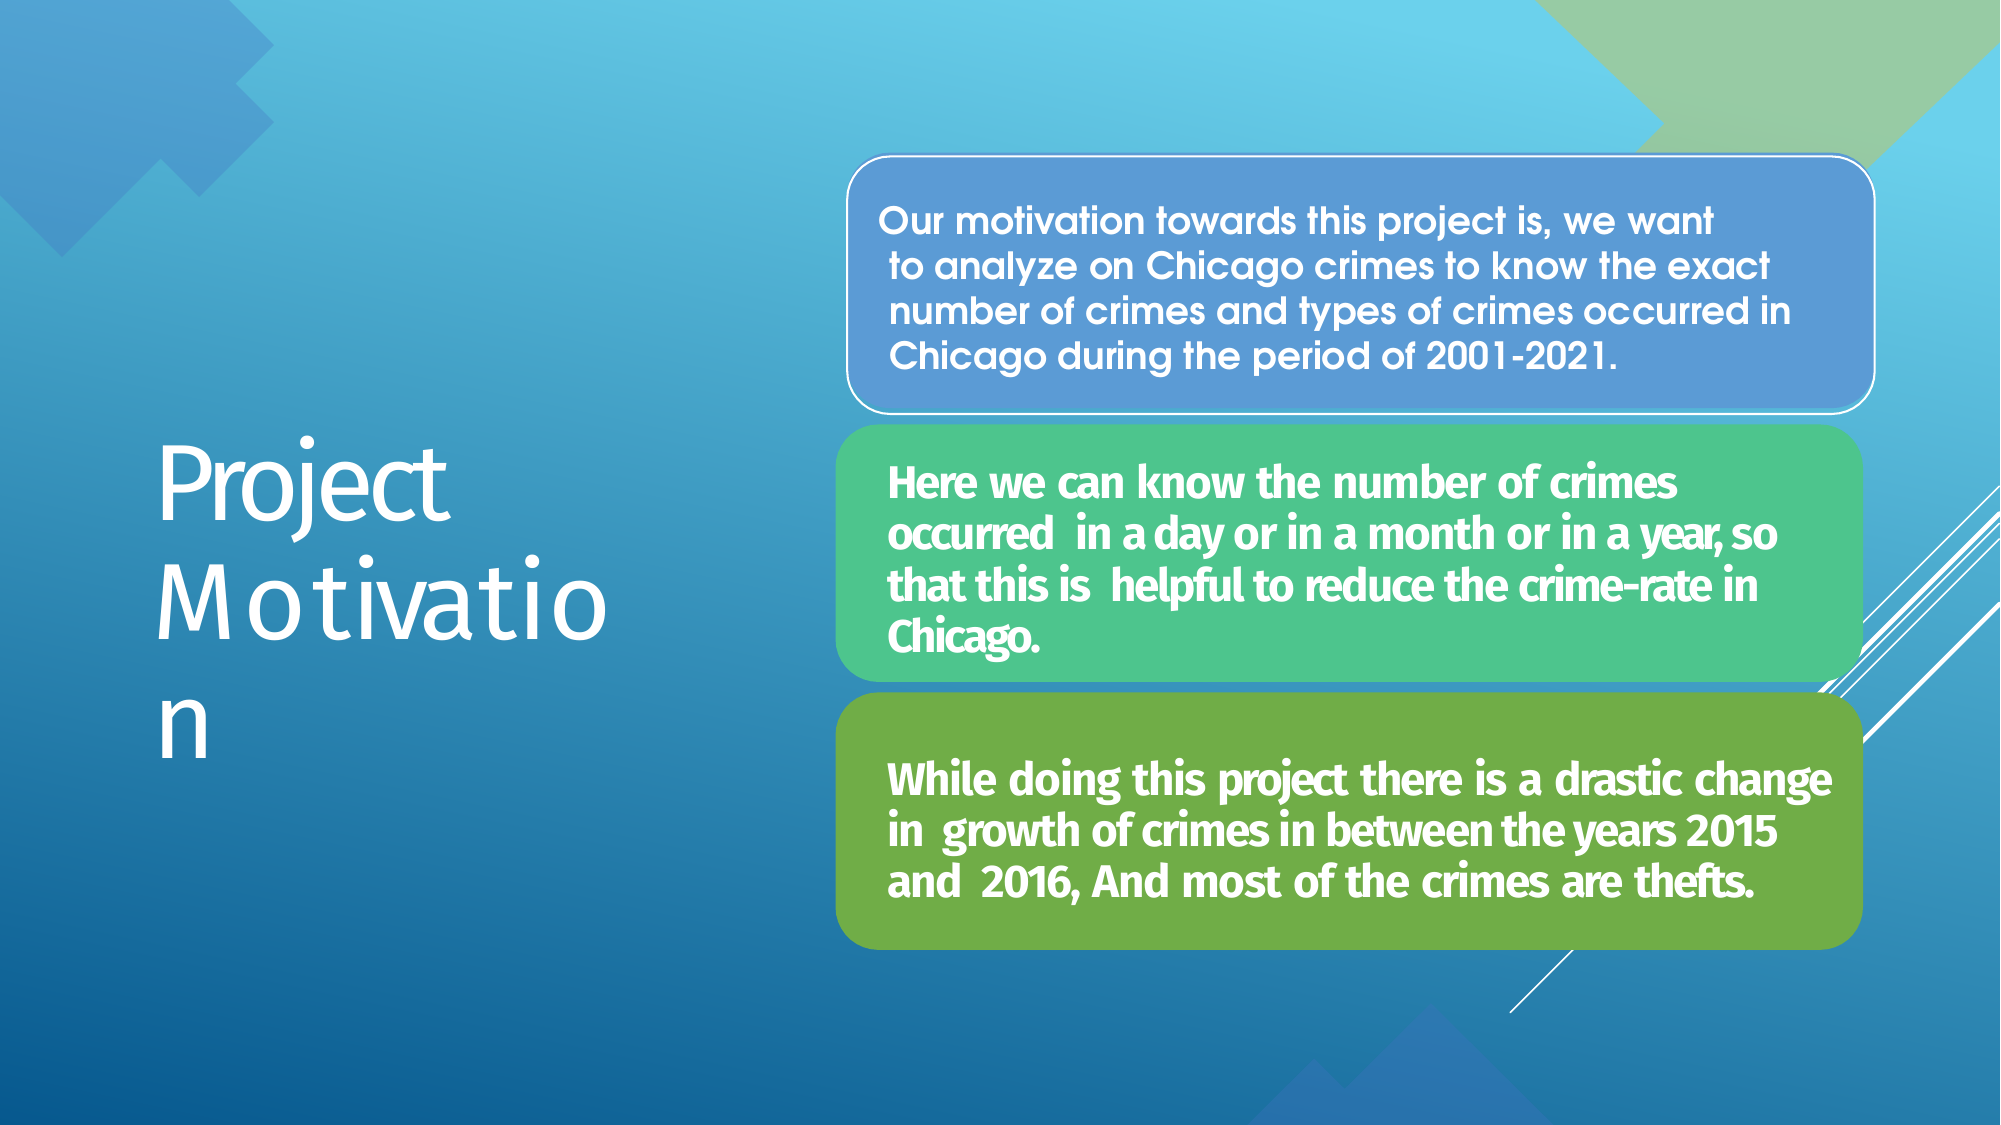

Our motivation towards this project is, we want
    to analyze on Chicago crimes to know the exact
    number of crimes and types of crimes occurred in
    Chicago during the period of 2001-2021.

#
Project  Motivation

Here we can know the number of crimes occurred  in a day or in a month or in a year, so that this is  helpful to reduce the crime-rate in Chicago.

While doing this project there is a drastic change in  growth of crimes in between the years 2015 and  2016, And most of the crimes are thefts.